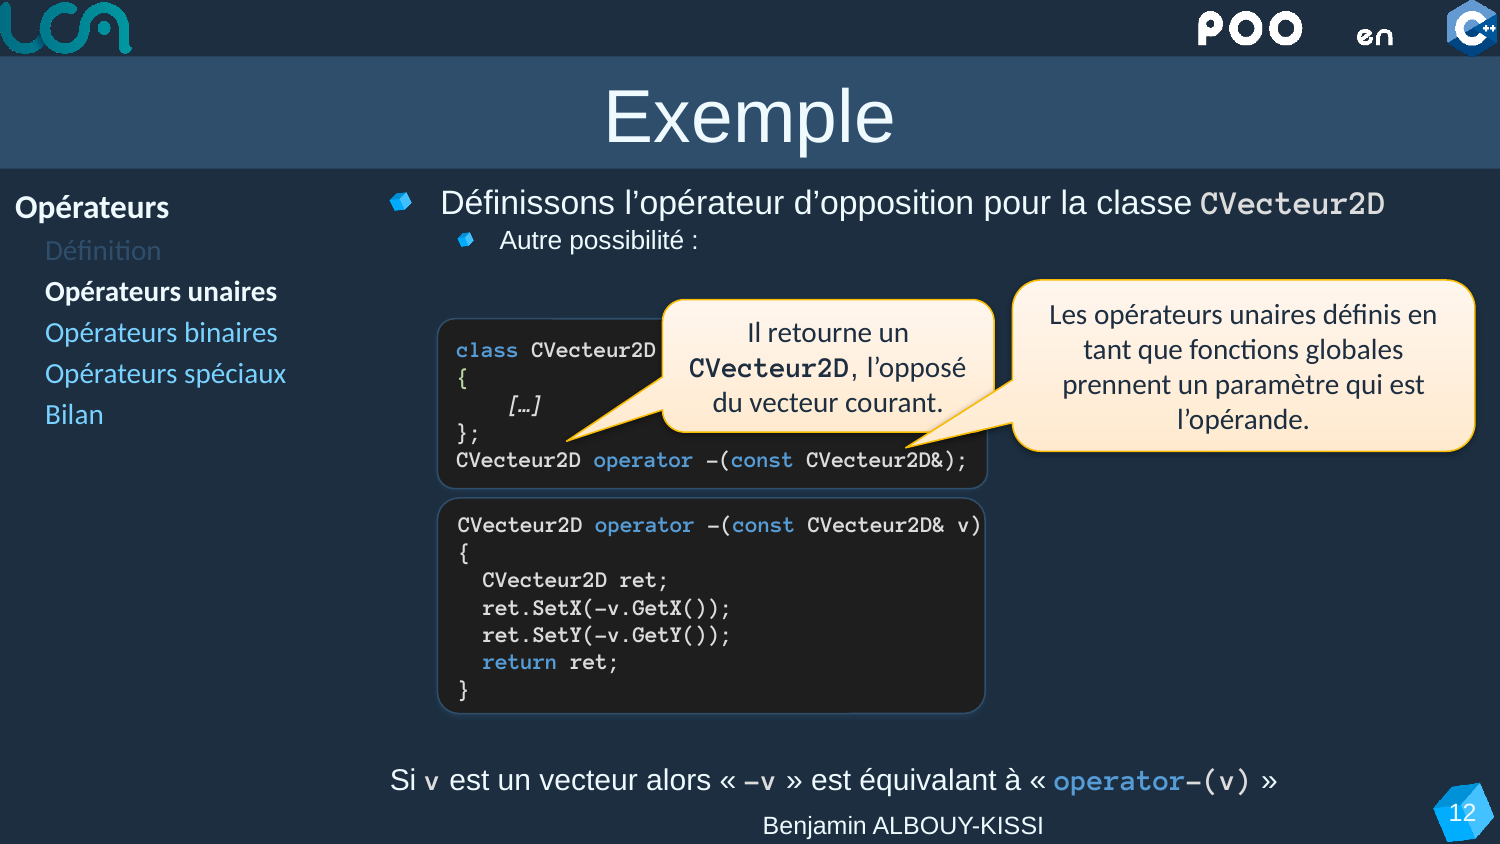

# Exemple
Opérateurs
Définition
Opérateurs unaires
Opérateurs binaires
Opérateurs spéciaux
Bilan
Définissons l’opérateur d’opposition pour la classe CVecteur2D
Autre possibilité :

Si v est un vecteur alors « -v » est équivalant à « operator-(v) »
Les opérateurs unaires définis en tant que fonctions globales prennent un paramètre qui est l’opérande.
Il retourne un CVecteur2D, l’opposé du vecteur courant.
class CVecteur2D
{
    […]
};
CVecteur2D operator -(const CVecteur2D&);
CVecteur2D operator -(const CVecteur2D& v)
{
  CVecteur2D ret;
  ret.SetX(-v.GetX());
  ret.SetY(-v.GetY());
  return ret;
}
12
Benjamin ALBOUY-KISSI